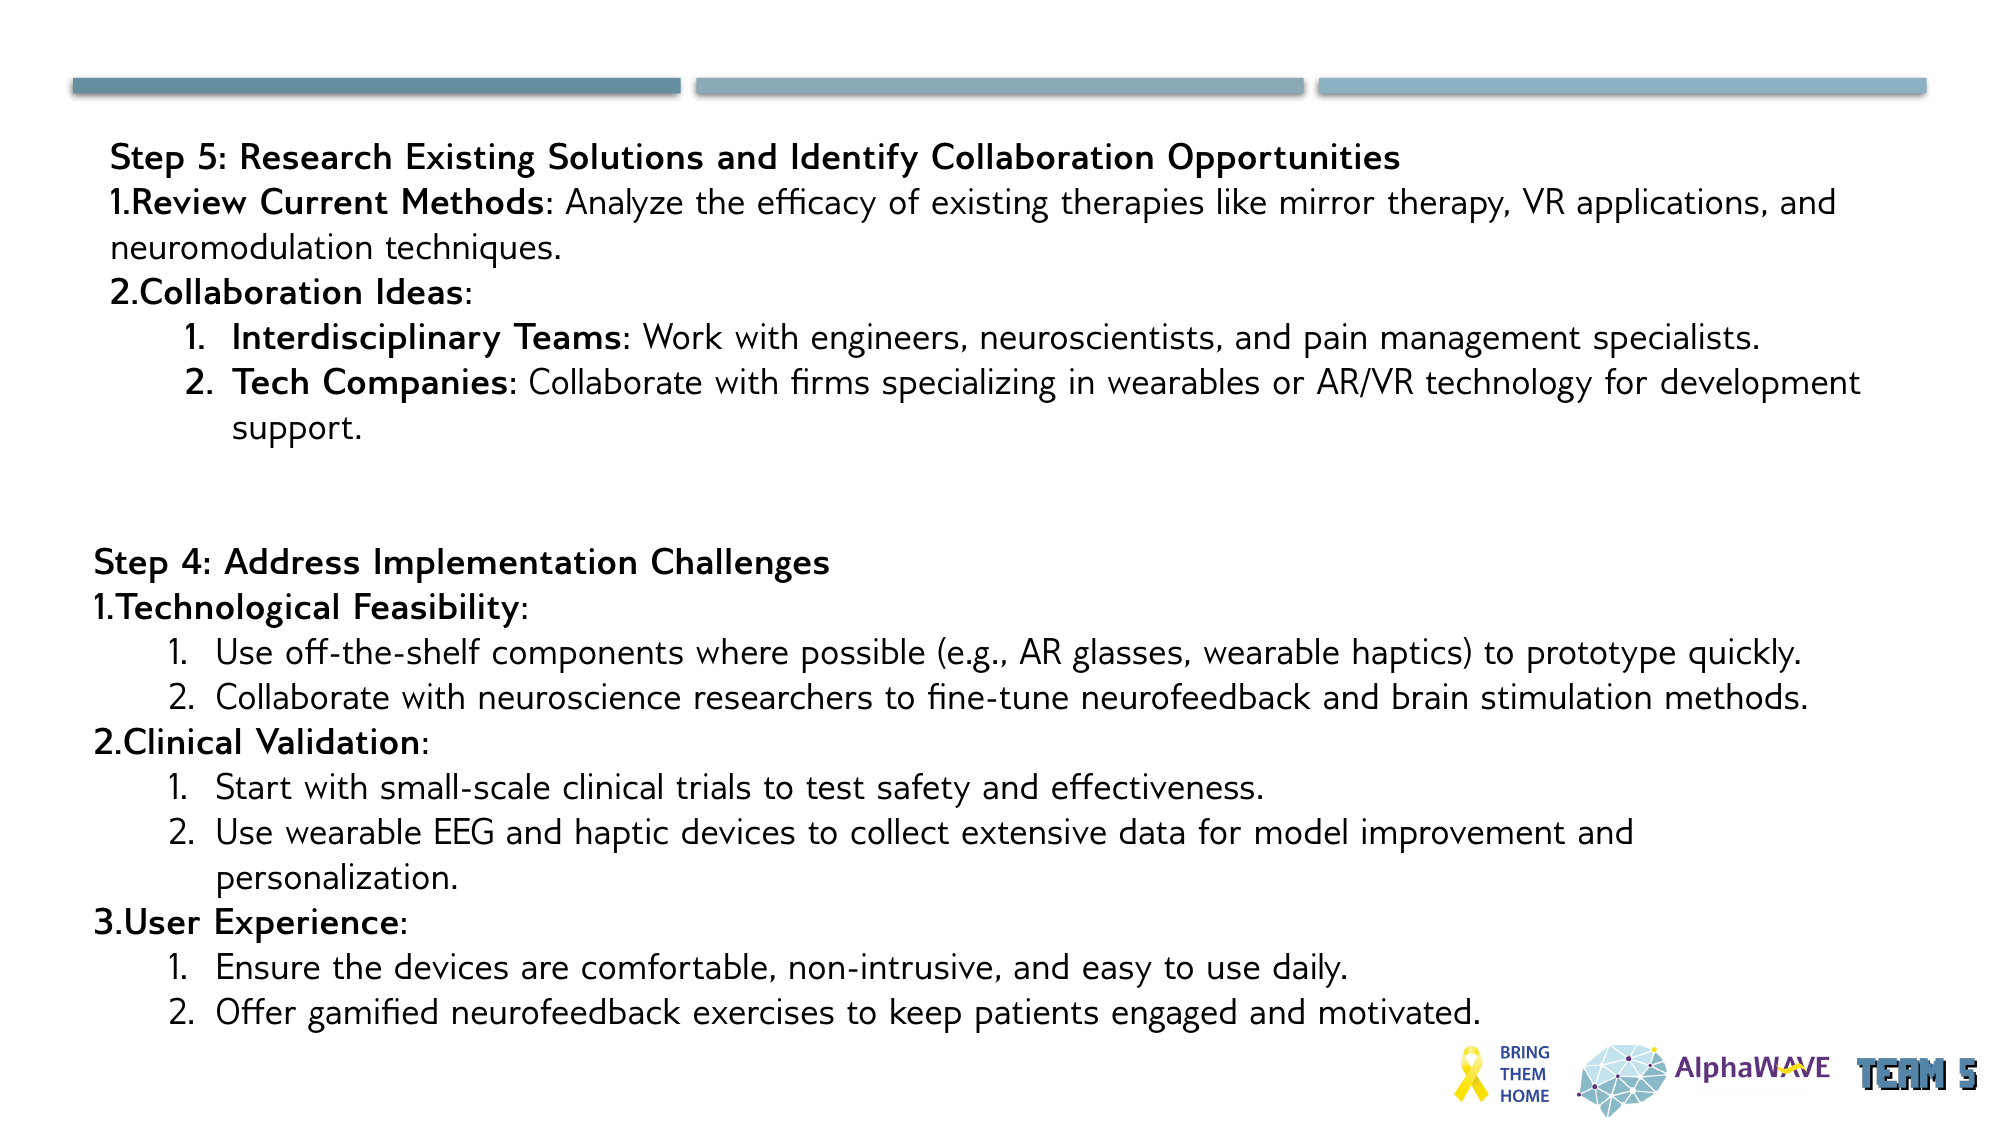

Step 5: Research Existing Solutions and Identify Collaboration Opportunities
Review Current Methods: Analyze the efficacy of existing therapies like mirror therapy, VR applications, and neuromodulation techniques.
Collaboration Ideas:
Interdisciplinary Teams: Work with engineers, neuroscientists, and pain management specialists.
Tech Companies: Collaborate with firms specializing in wearables or AR/VR technology for development support.
Step 4: Address Implementation Challenges
Technological Feasibility:
Use off-the-shelf components where possible (e.g., AR glasses, wearable haptics) to prototype quickly.
Collaborate with neuroscience researchers to fine-tune neurofeedback and brain stimulation methods.
Clinical Validation:
Start with small-scale clinical trials to test safety and effectiveness.
Use wearable EEG and haptic devices to collect extensive data for model improvement and personalization.
User Experience:
Ensure the devices are comfortable, non-intrusive, and easy to use daily.
Offer gamified neurofeedback exercises to keep patients engaged and motivated.